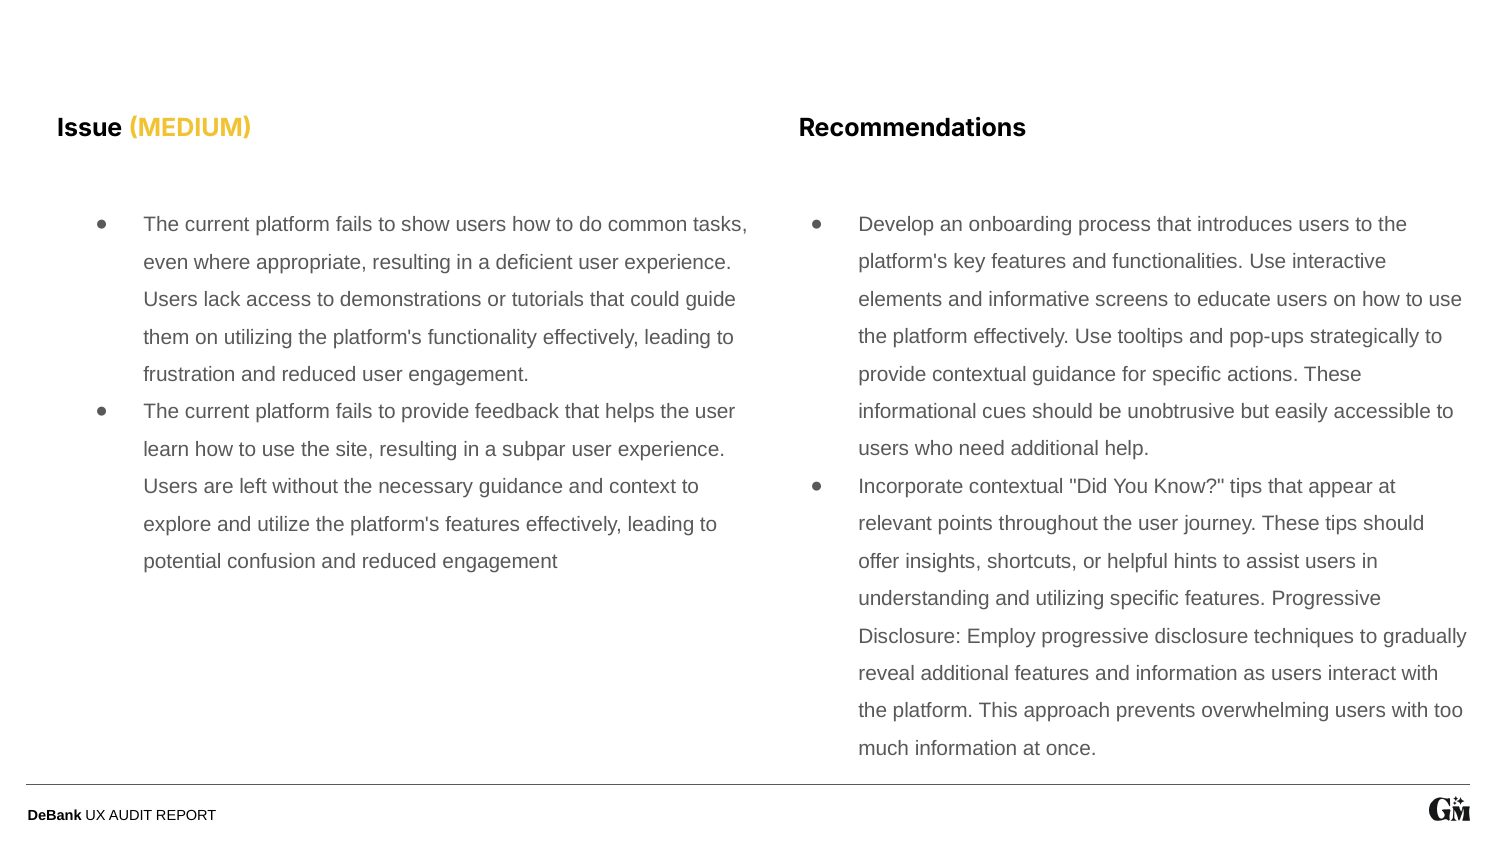

Recommendations
Issue (MEDIUM)
Develop an onboarding process that introduces users to the platform's key features and functionalities. Use interactive elements and informative screens to educate users on how to use the platform effectively. Use tooltips and pop-ups strategically to provide contextual guidance for specific actions. These informational cues should be unobtrusive but easily accessible to users who need additional help.
Incorporate contextual "Did You Know?" tips that appear at relevant points throughout the user journey. These tips should offer insights, shortcuts, or helpful hints to assist users in understanding and utilizing specific features. Progressive Disclosure: Employ progressive disclosure techniques to gradually reveal additional features and information as users interact with the platform. This approach prevents overwhelming users with too much information at once.
The current platform fails to show users how to do common tasks, even where appropriate, resulting in a deficient user experience. Users lack access to demonstrations or tutorials that could guide them on utilizing the platform's functionality effectively, leading to frustration and reduced user engagement.
The current platform fails to provide feedback that helps the user learn how to use the site, resulting in a subpar user experience. Users are left without the necessary guidance and context to explore and utilize the platform's features effectively, leading to potential confusion and reduced engagement